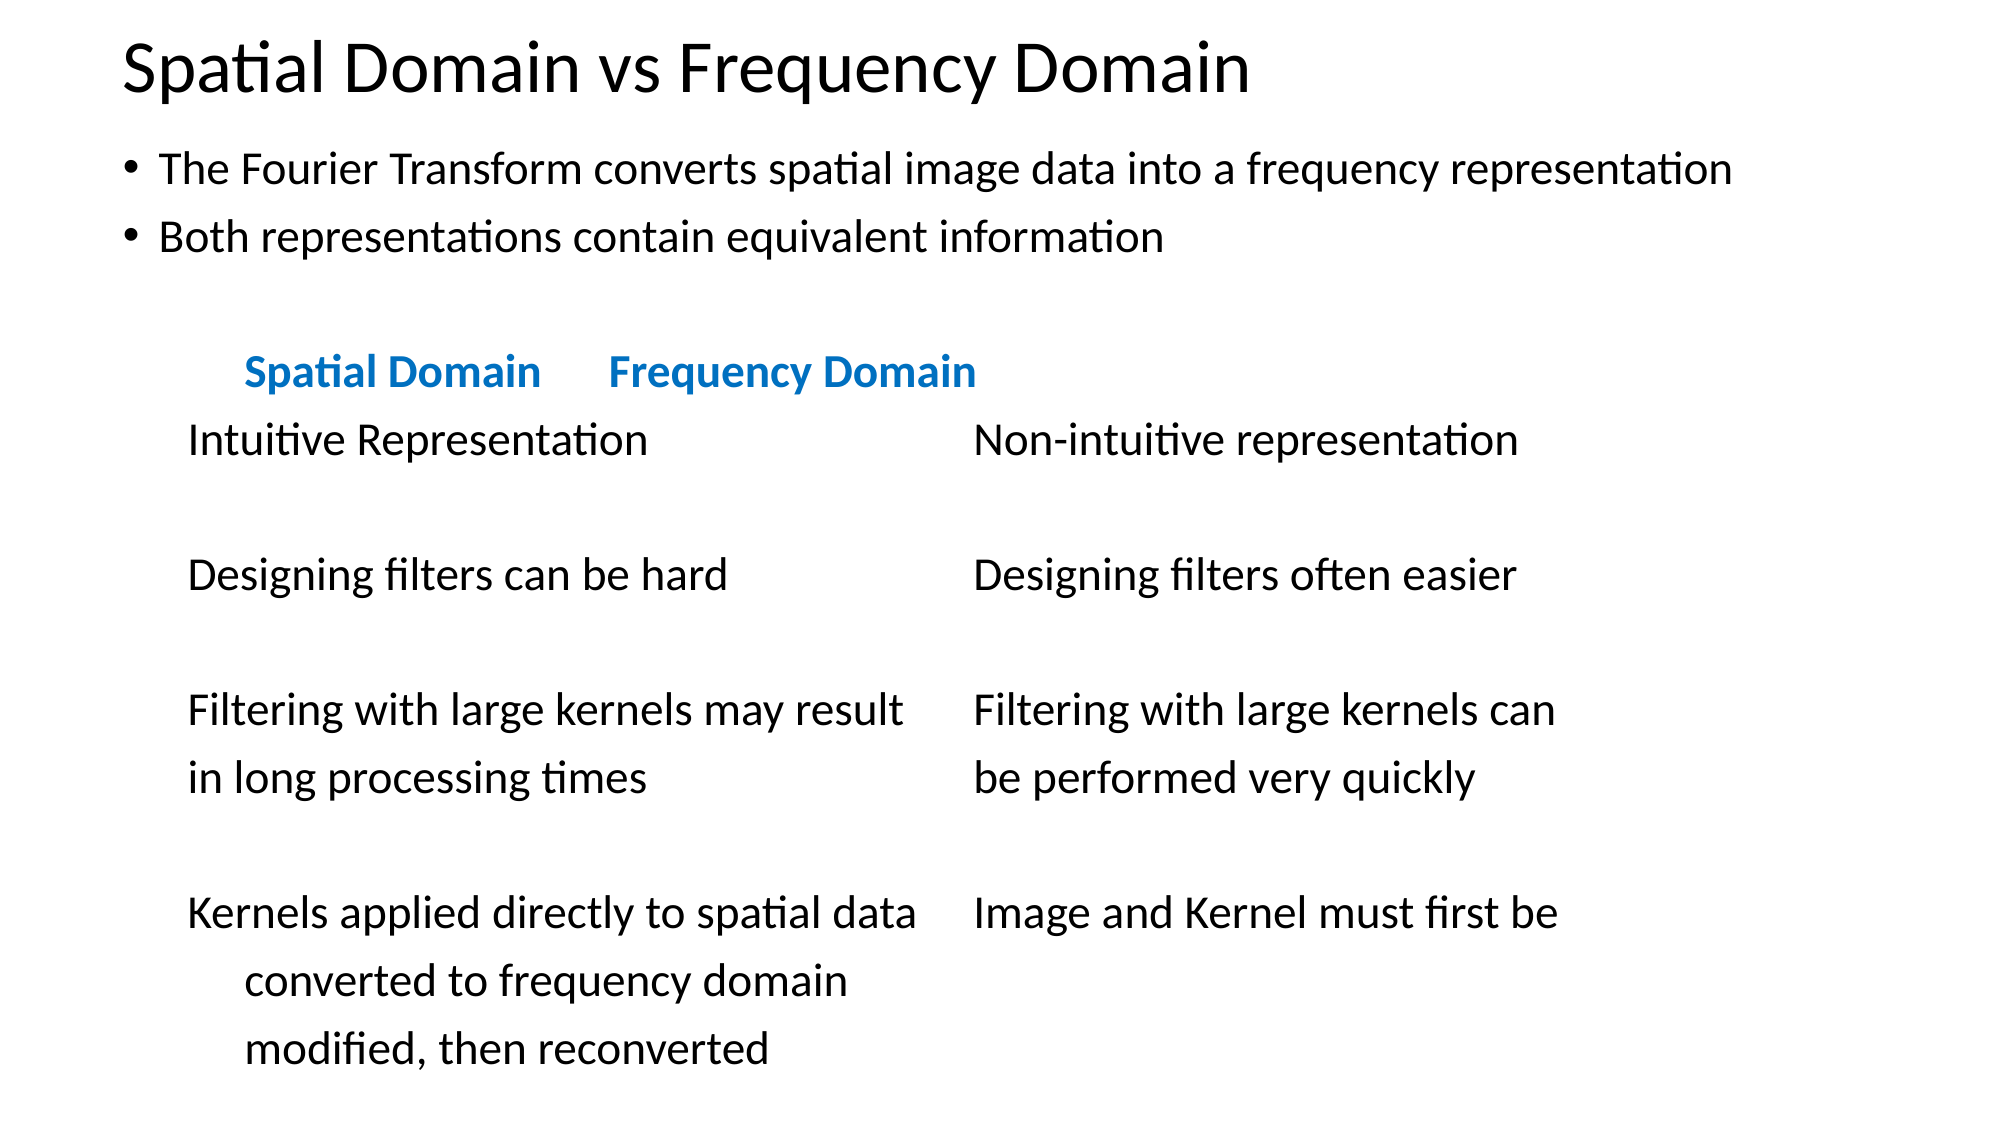

# Spatial Domain vs Frequency Domain
The Fourier Transform converts spatial image data into a frequency representation
Both representations contain equivalent information

	Spatial Domain 					Frequency Domain
      Intuitive Representation	  	    		Non-intuitive representation

      Designing filters can be hard                     		Designing filters often easier

      Filtering with large kernels may result    		Filtering with large kernels can
      in long processing times                            		be performed very quickly

      Kernels applied directly to spatial data     		Image and Kernel must first be
							converted to frequency domain
							modified, then reconverted